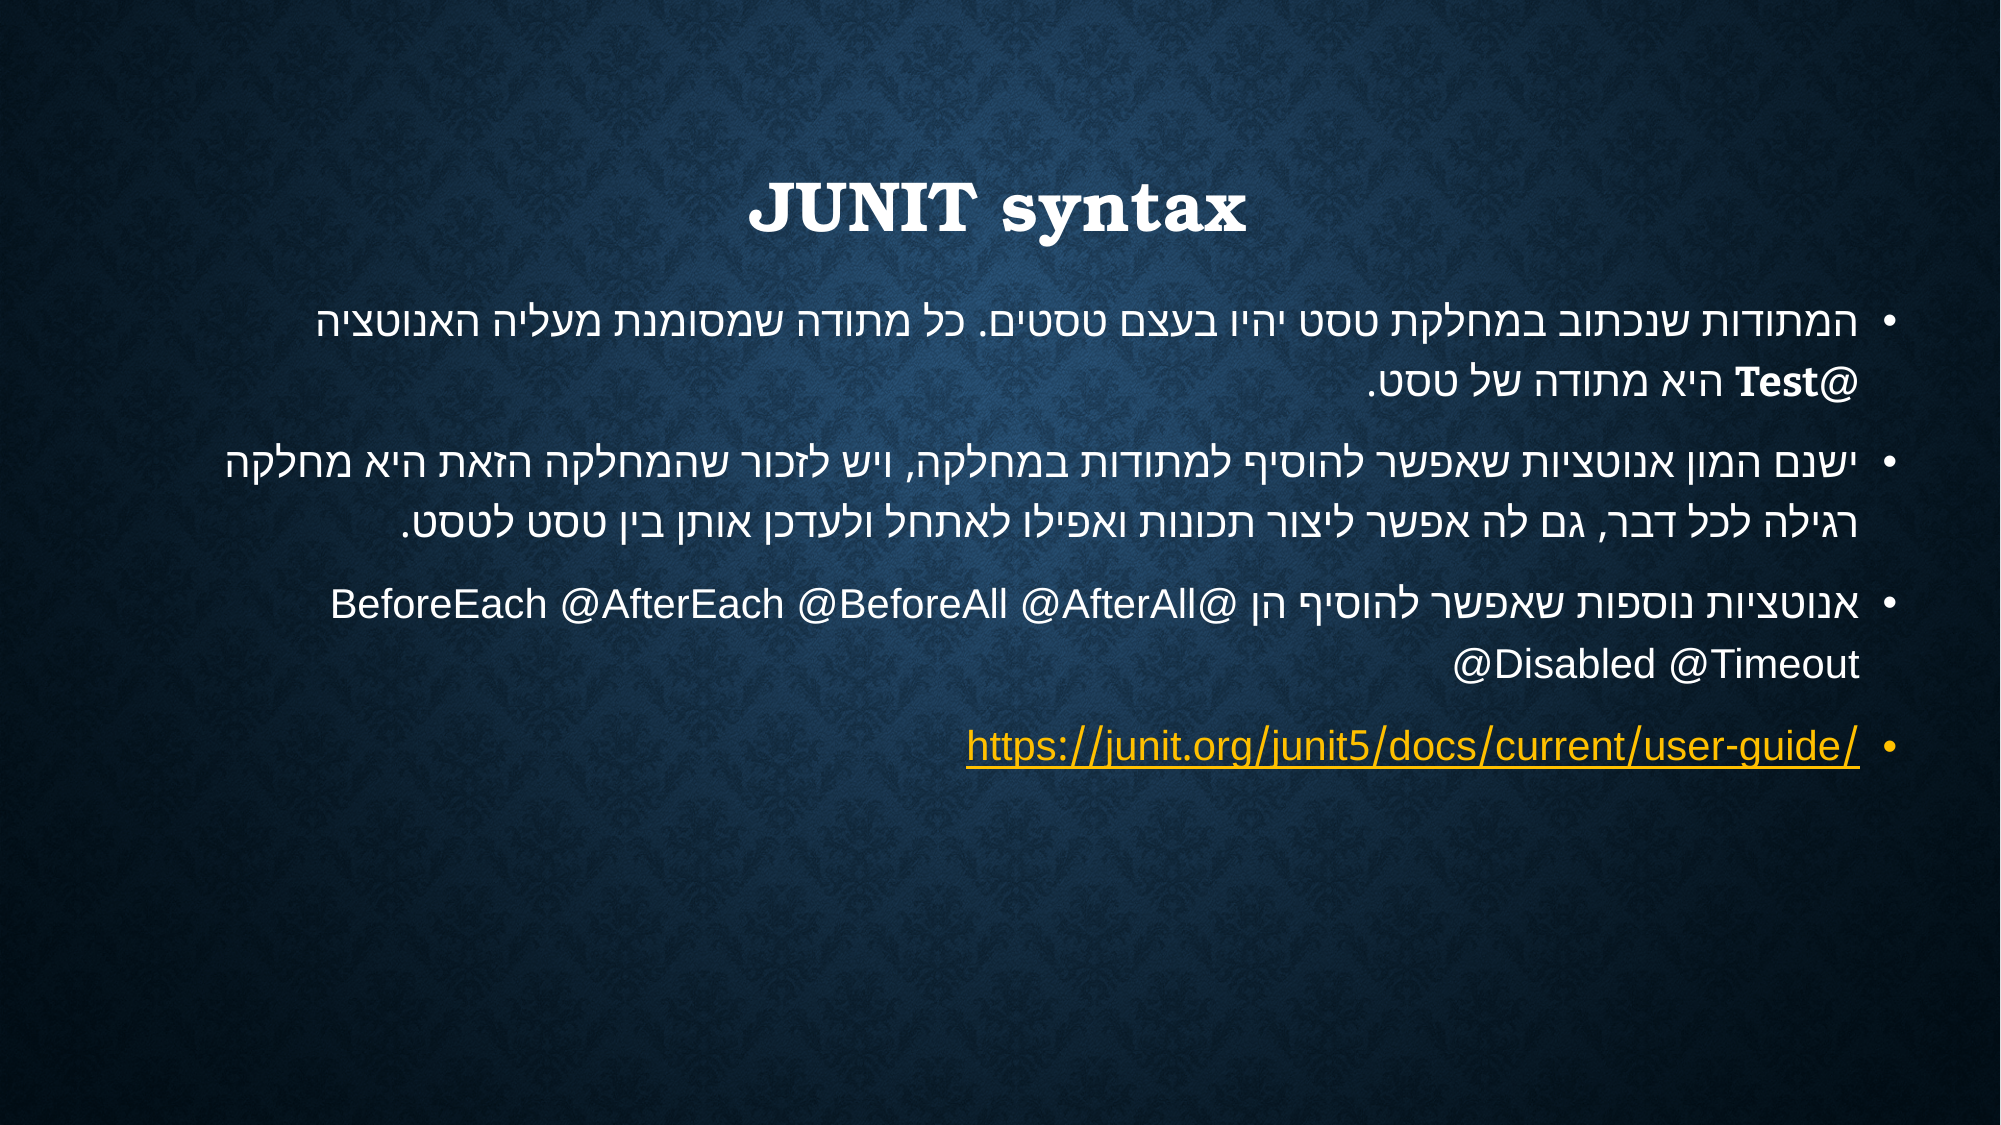

# JUNIT syntax
המתודות שנכתוב במחלקת טסט יהיו בעצם טסטים. כל מתודה שמסומנת מעליה האנוטציה @Test היא מתודה של טסט.
ישנם המון אנוטציות שאפשר להוסיף למתודות במחלקה, ויש לזכור שהמחלקה הזאת היא מחלקה רגילה לכל דבר, גם לה אפשר ליצור תכונות ואפילו לאתחל ולעדכן אותן בין טסט לטסט.
אנוטציות נוספות שאפשר להוסיף הן @BeforeEach @AfterEach @BeforeAll @AfterAll @Disabled @Timeout
https://junit.org/junit5/docs/current/user-guide/